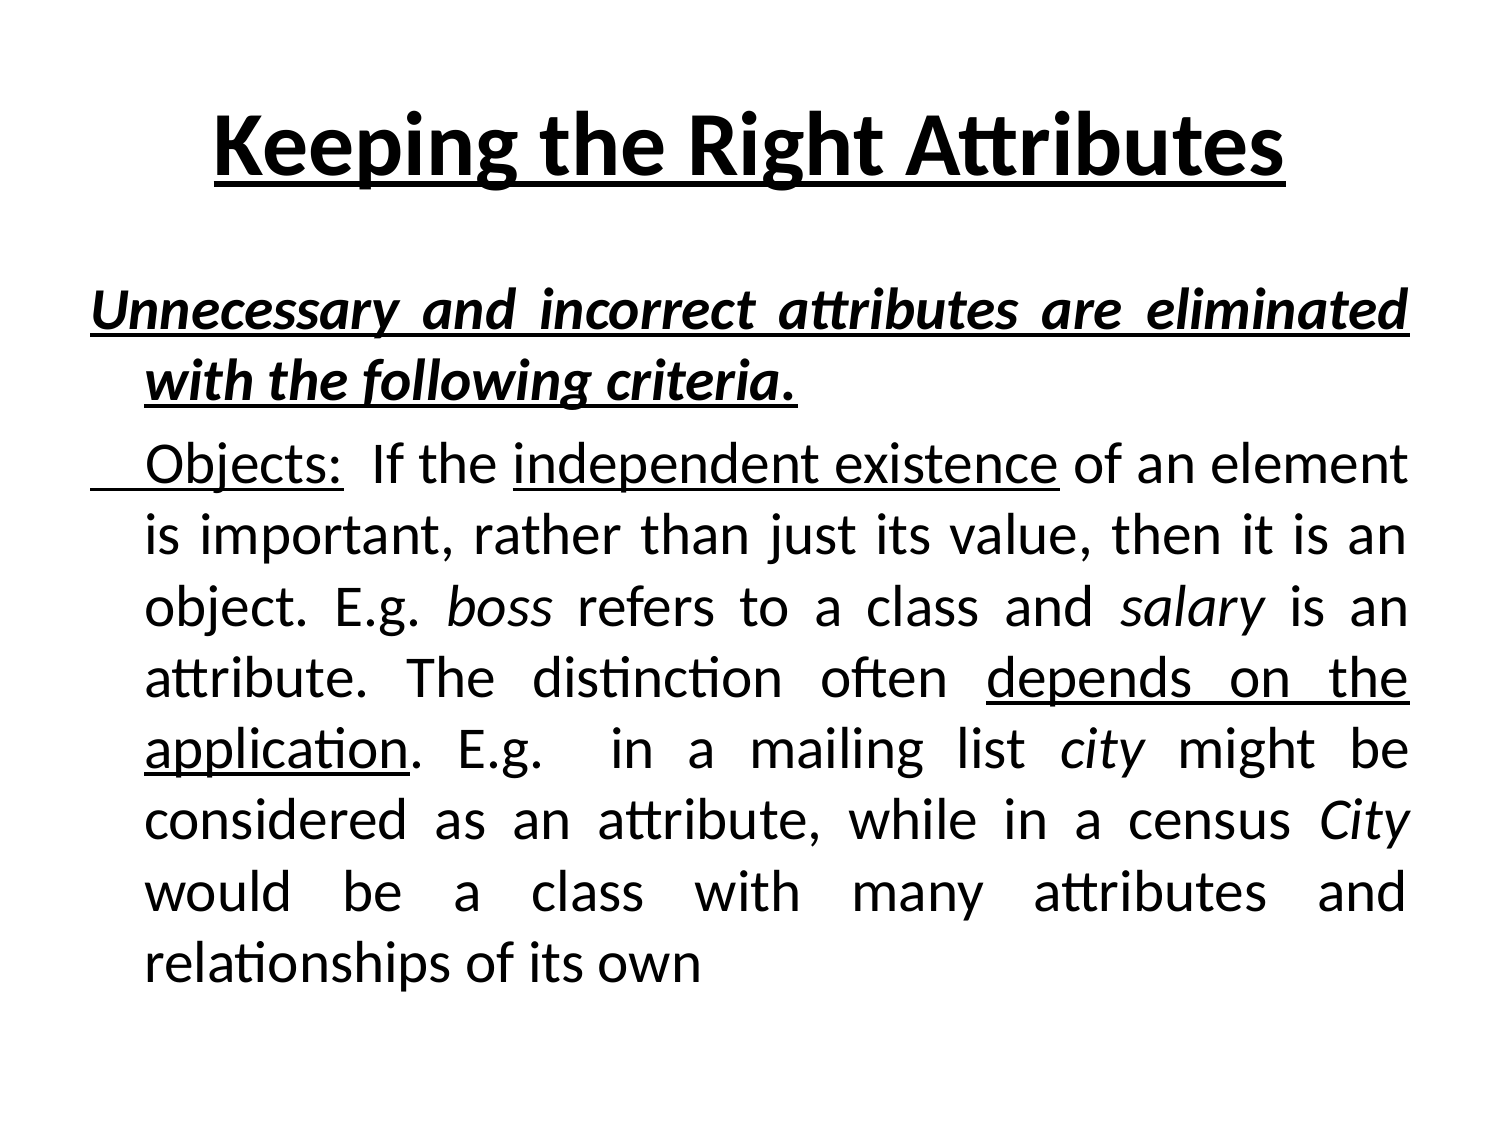

# Keeping the Right Attributes
Unnecessary and incorrect attributes are eliminated with the following criteria.
    Objects:  If the independent existence of an element is important, rather than just its value, then it is an object. E.g. boss refers to a class and salary is an attribute. The distinction often depends on the application. E.g.  in a mailing list city might be considered as an attribute, while in a census City would be a class with many attributes and relationships of its own